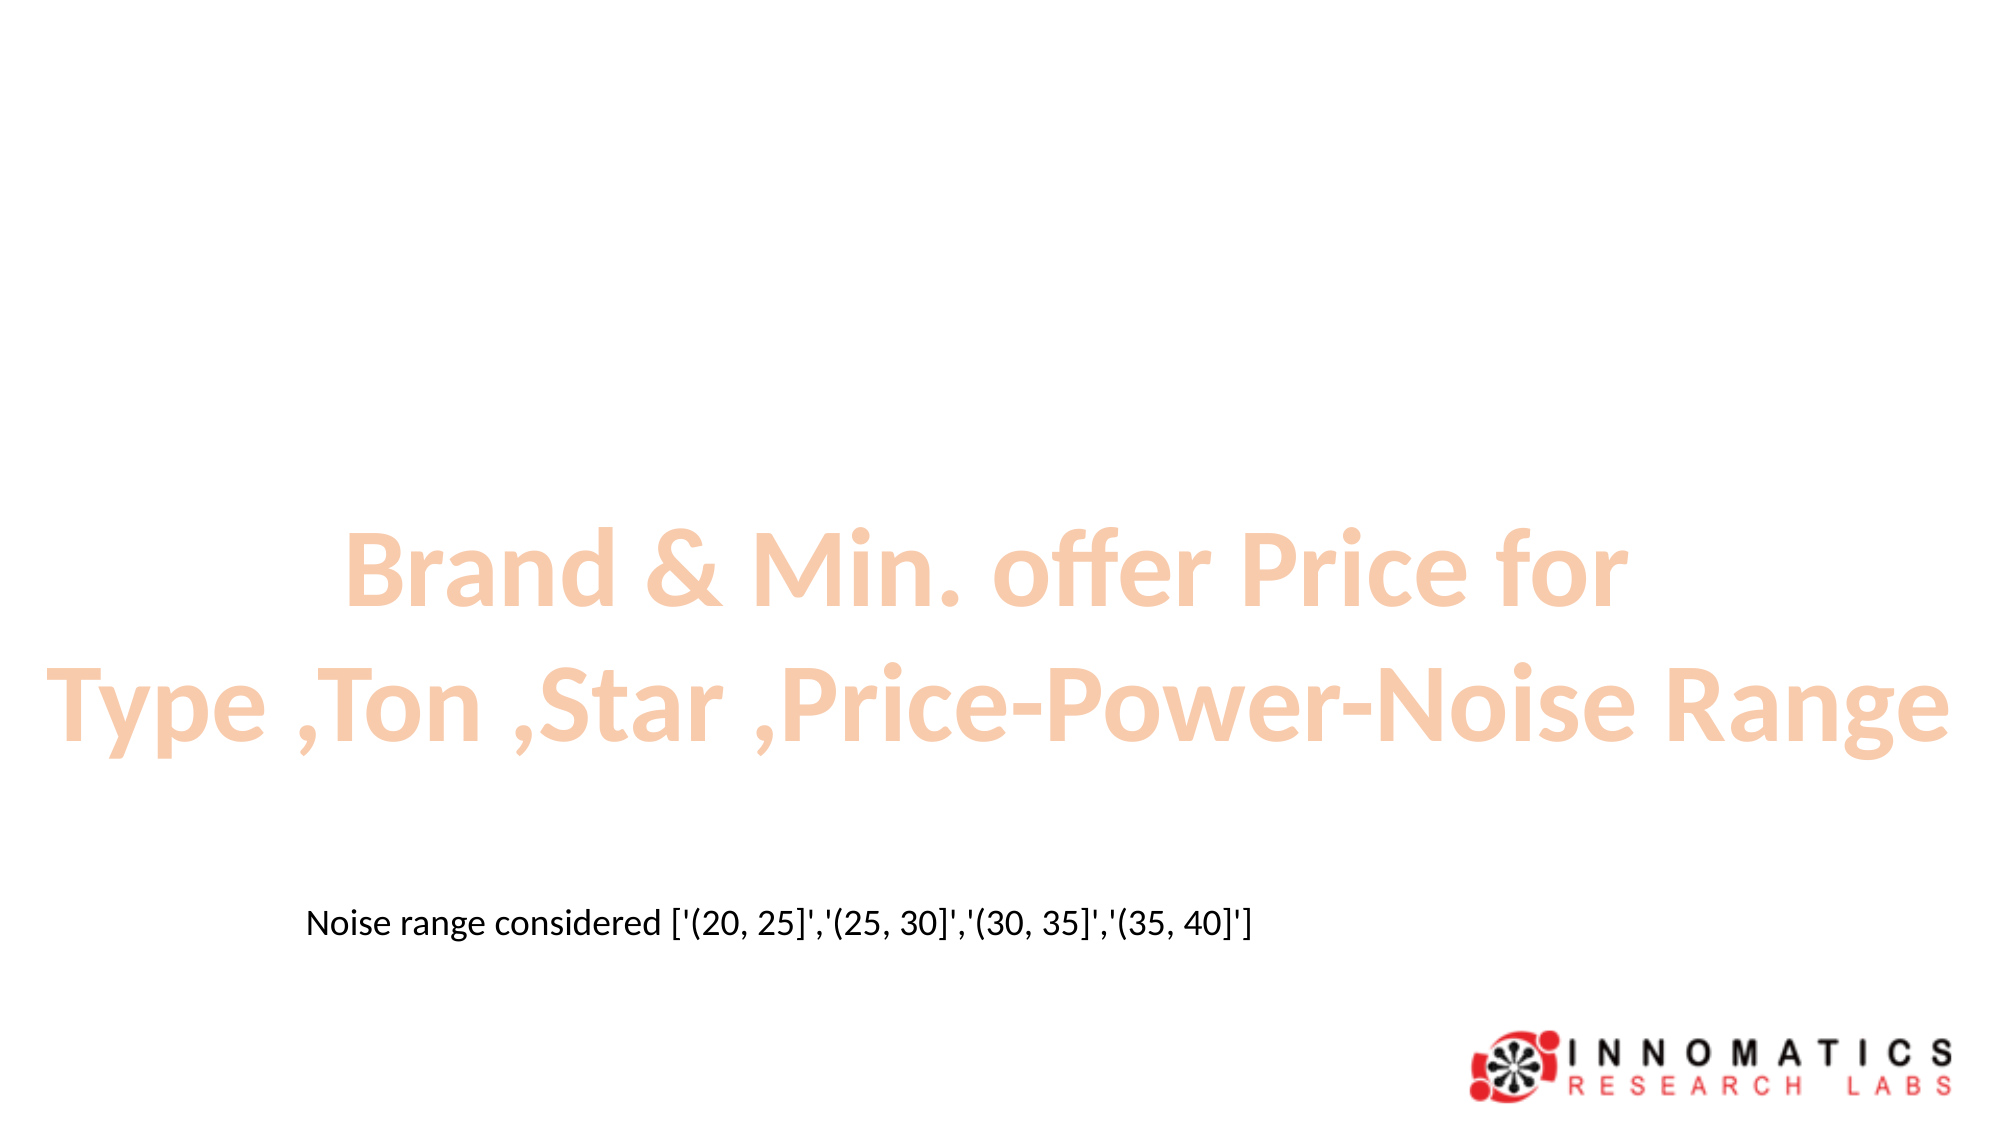

Brand & Min. offer Price for
Type ,Ton ,Star ,Price-Power-Noise Range
Noise range considered ['(20, 25]','(25, 30]','(30, 35]','(35, 40]']